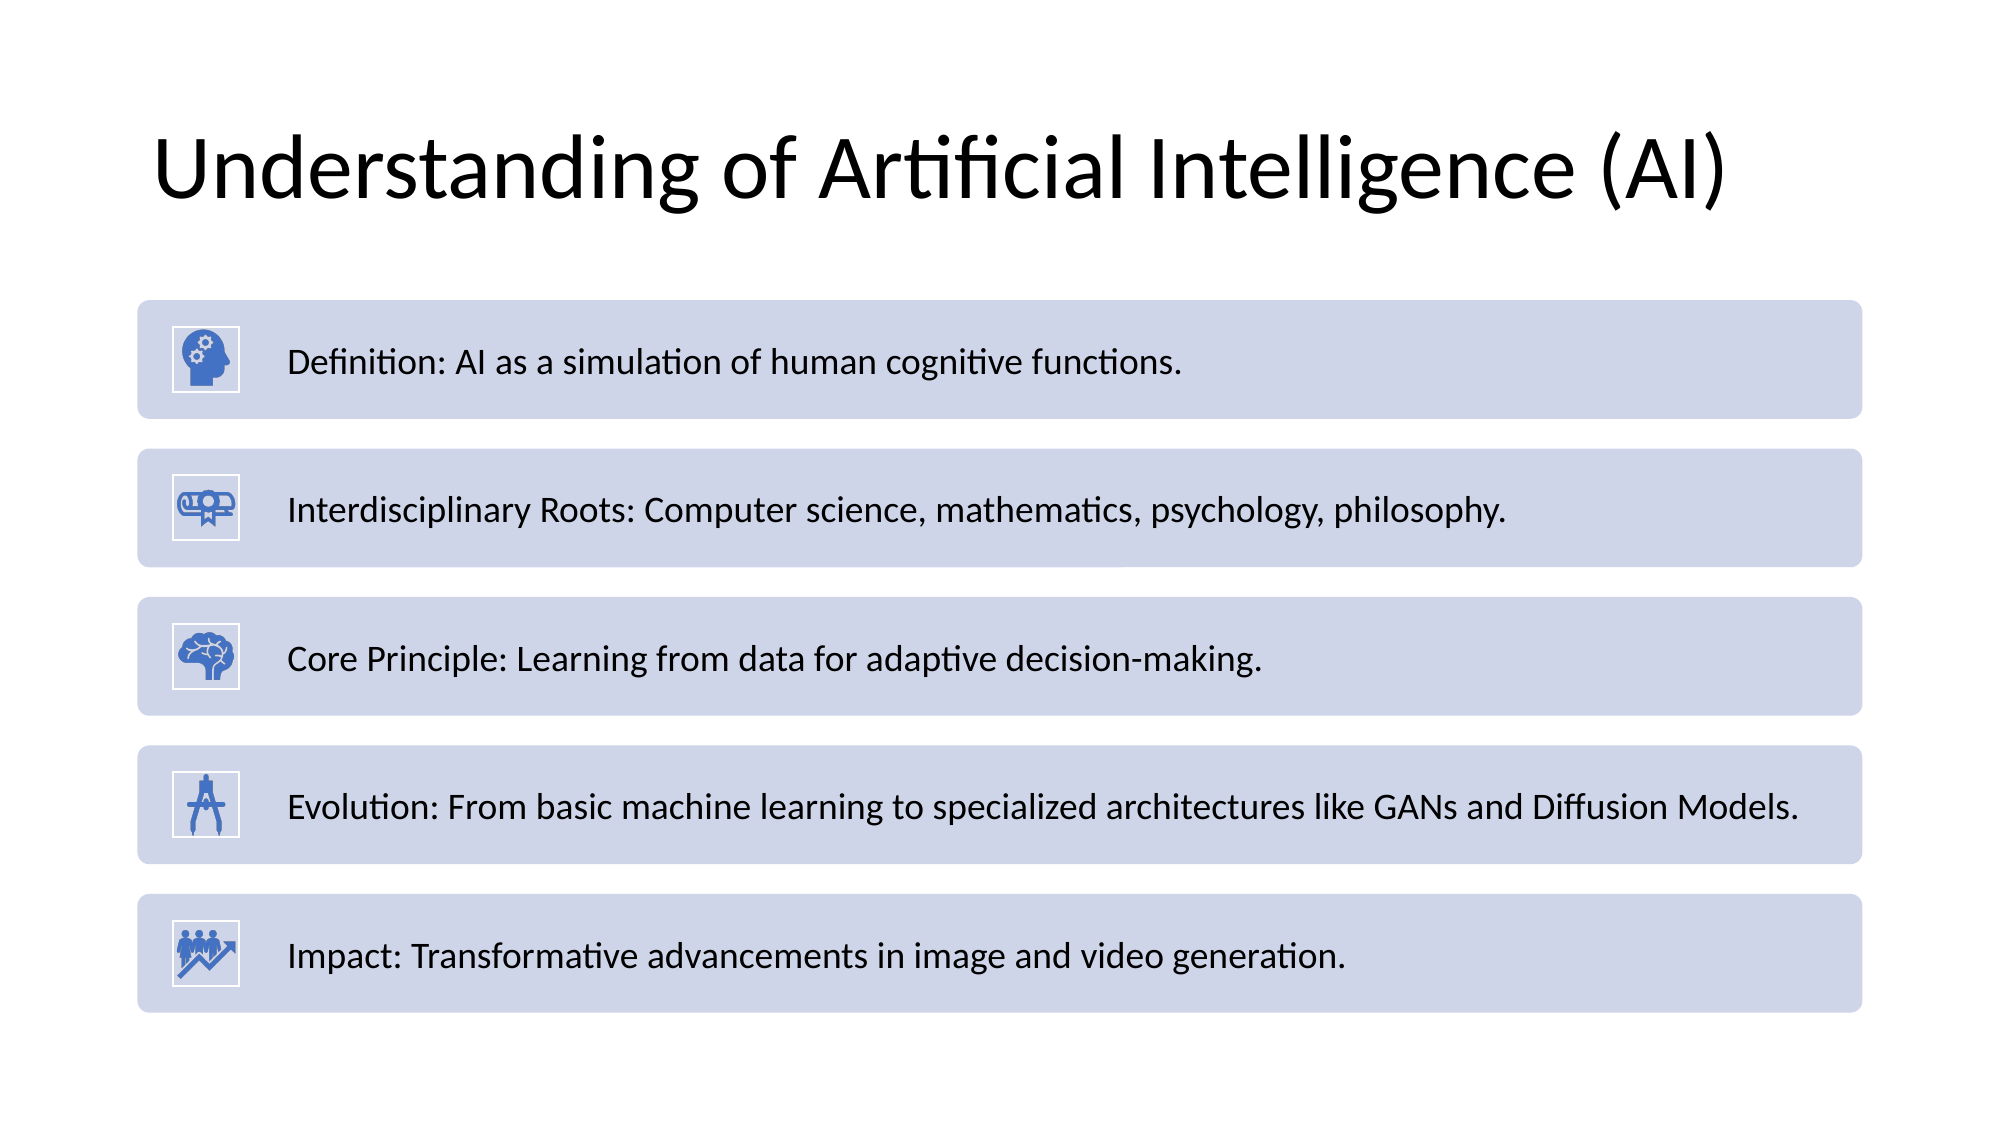

# Understanding of Artificial Intelligence (AI)
Definition: AI as a simulation of human cognitive functions.
Interdisciplinary Roots: Computer science, mathematics, psychology, philosophy.
Core Principle: Learning from data for adaptive decision-making.
Evolution: From basic machine learning to specialized architectures like GANs and Diffusion Models.
Impact: Transformative advancements in image and video generation.